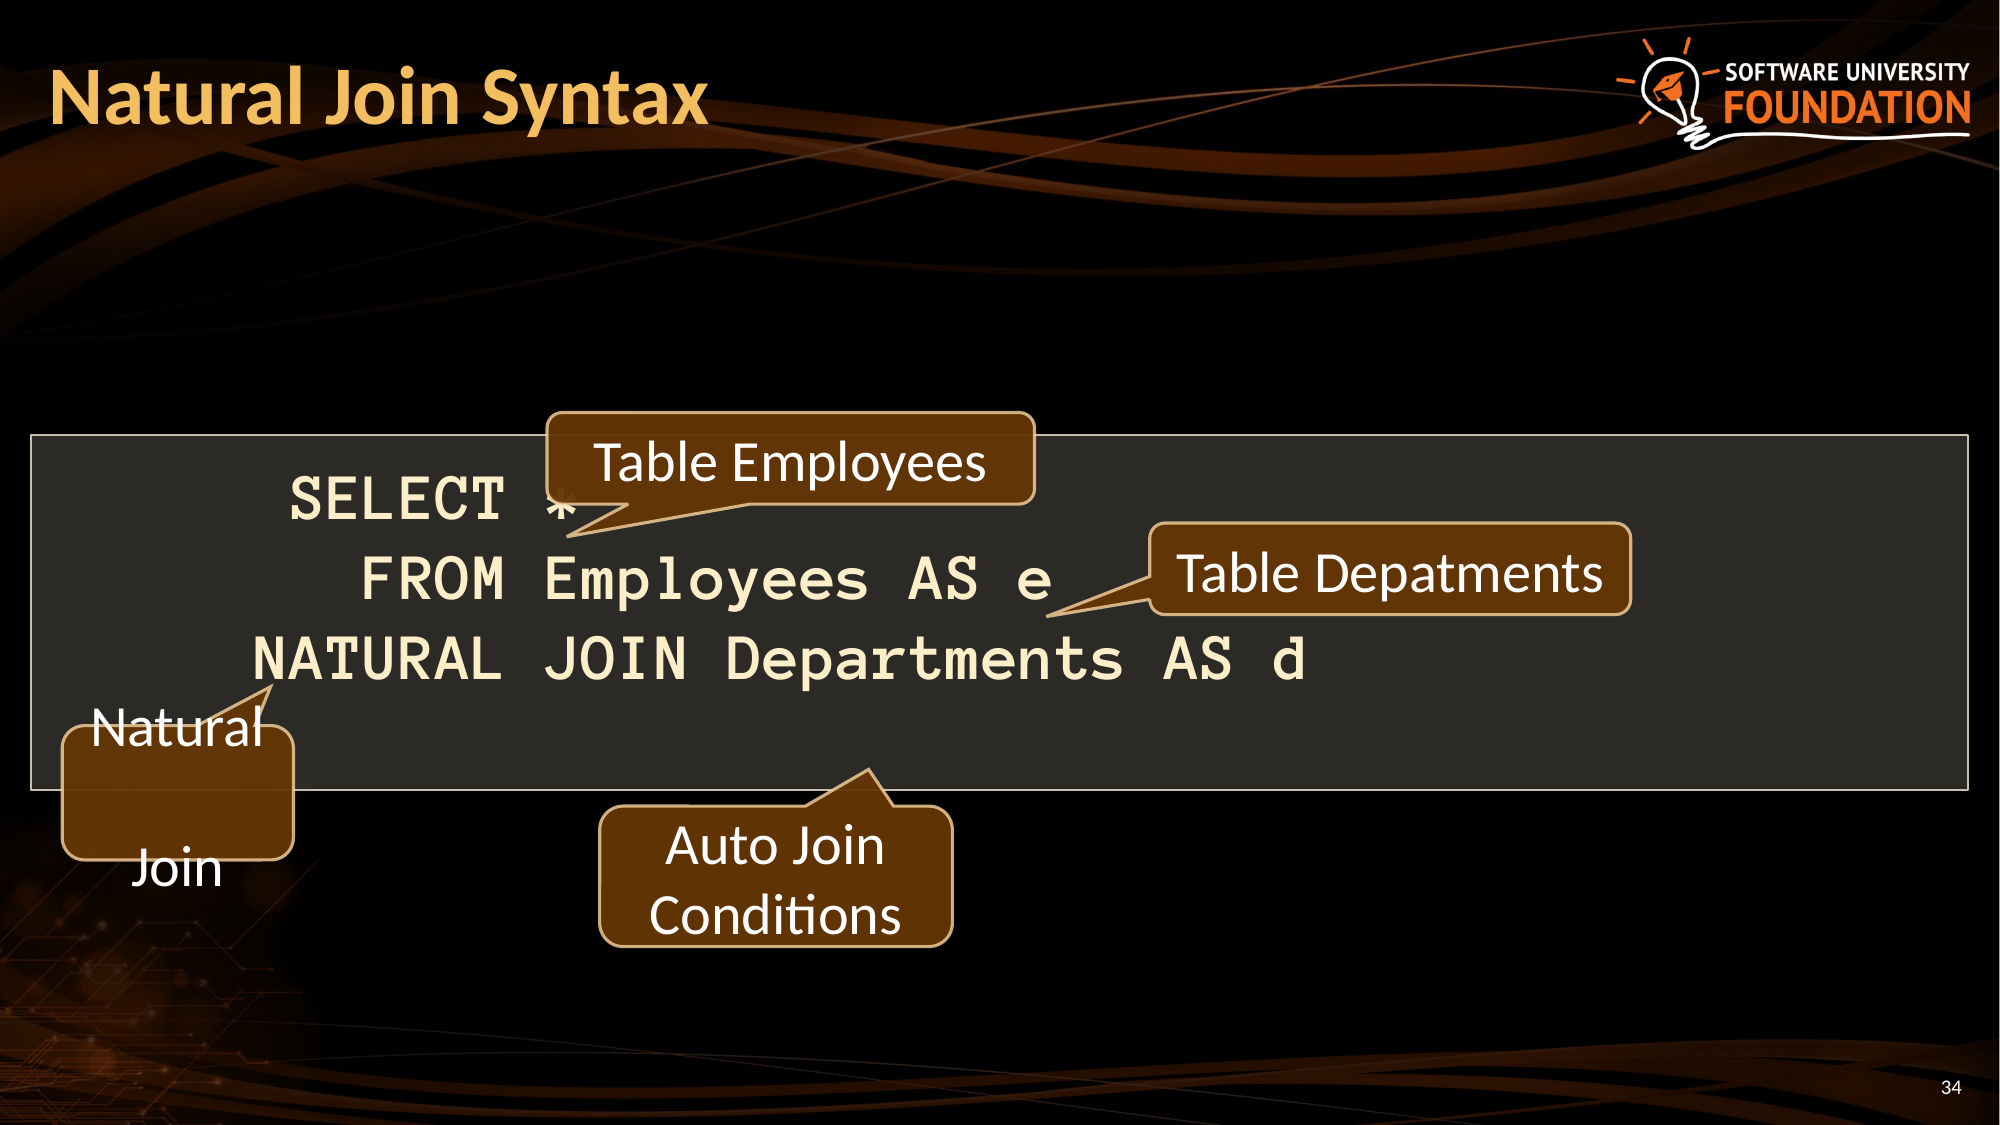

# Natural Join Syntax
Table Employees
 SELECT *
   FROM Employees AS e
NATURAL JOIN Departments AS d

Table Depatments
Natural
Join
Auto Join Conditions
34